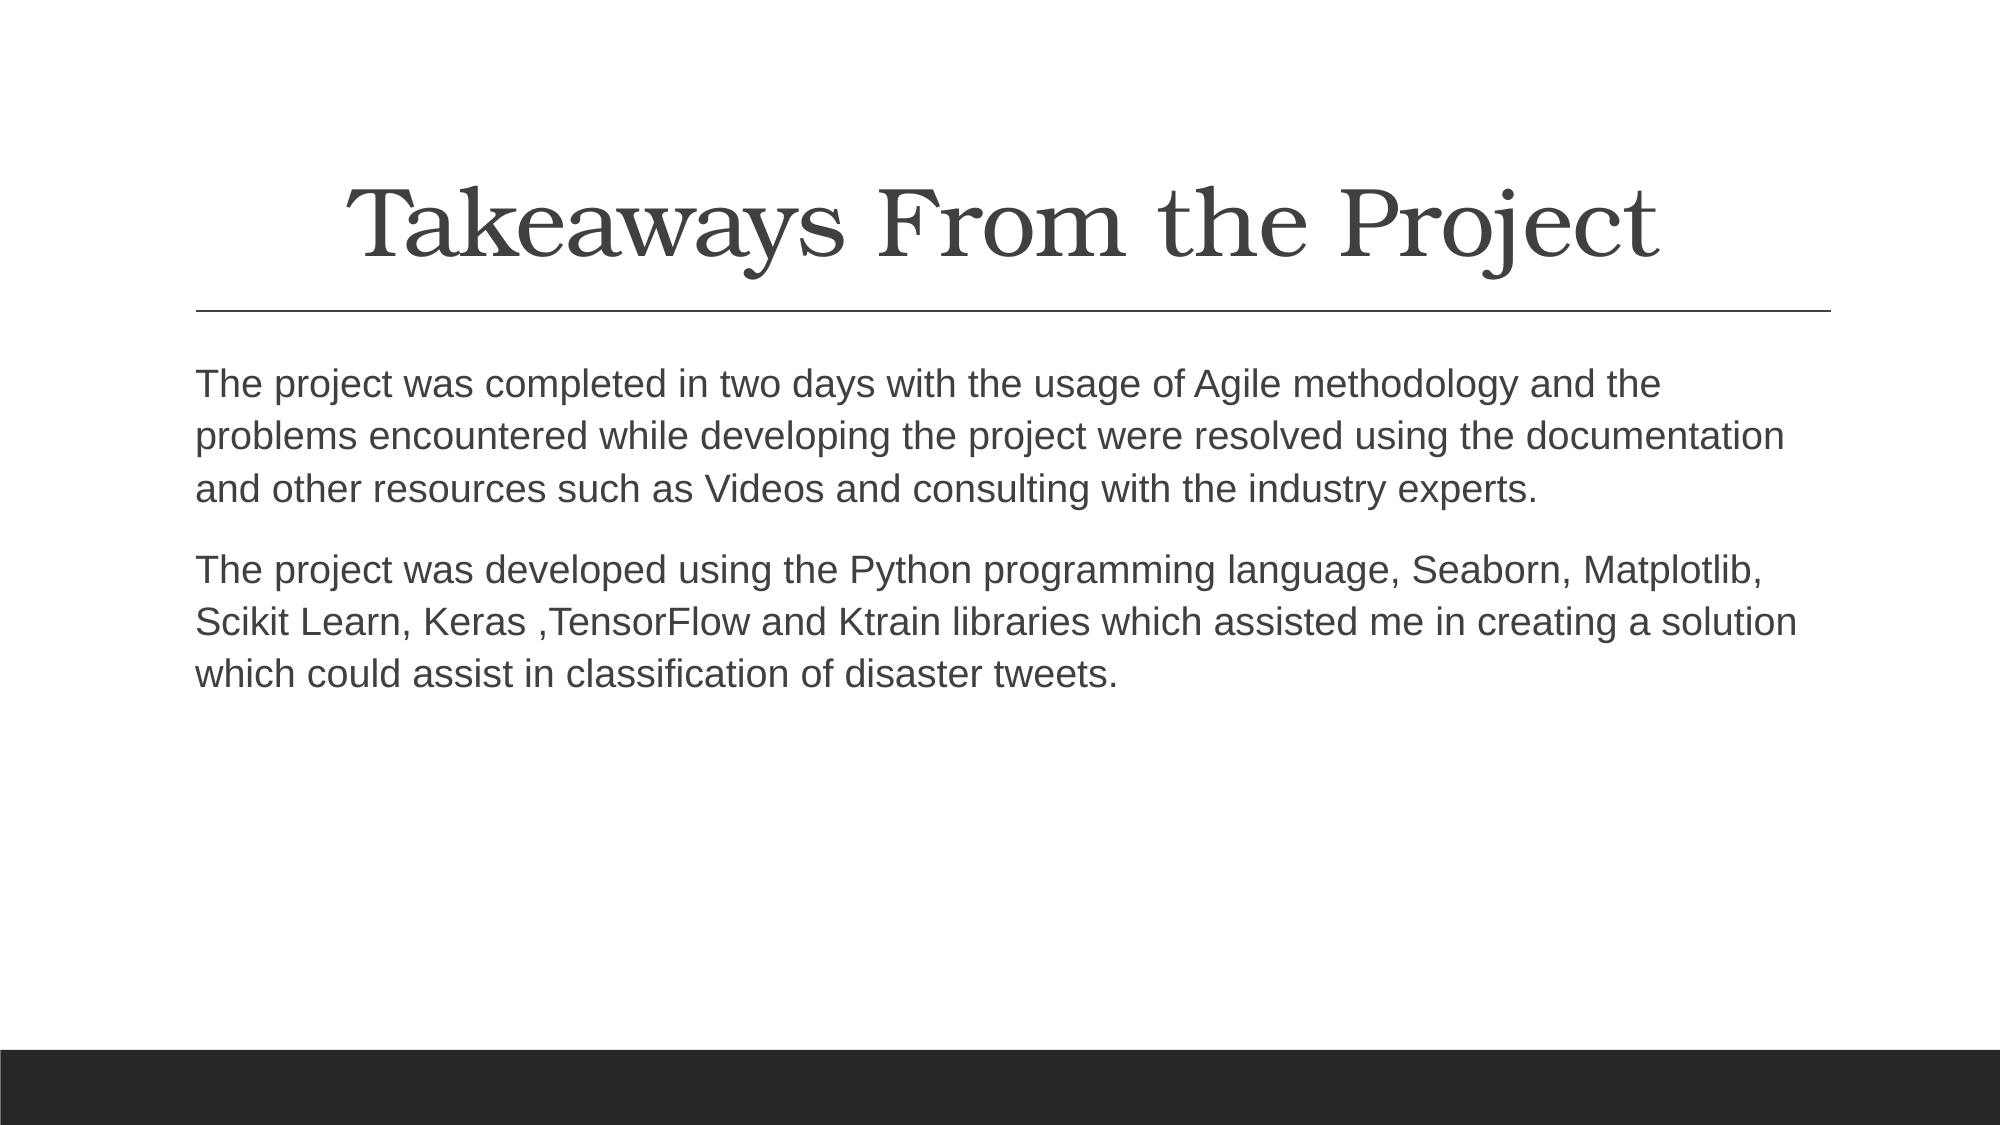

# Takeaways From the Project
The project was completed in two days with the usage of Agile methodology and the problems encountered while developing the project were resolved using the documentation and other resources such as Videos and consulting with the industry experts.
The project was developed using the Python programming language, Seaborn, Matplotlib, Scikit Learn, Keras ,TensorFlow and Ktrain libraries which assisted me in creating a solution which could assist in classification of disaster tweets.